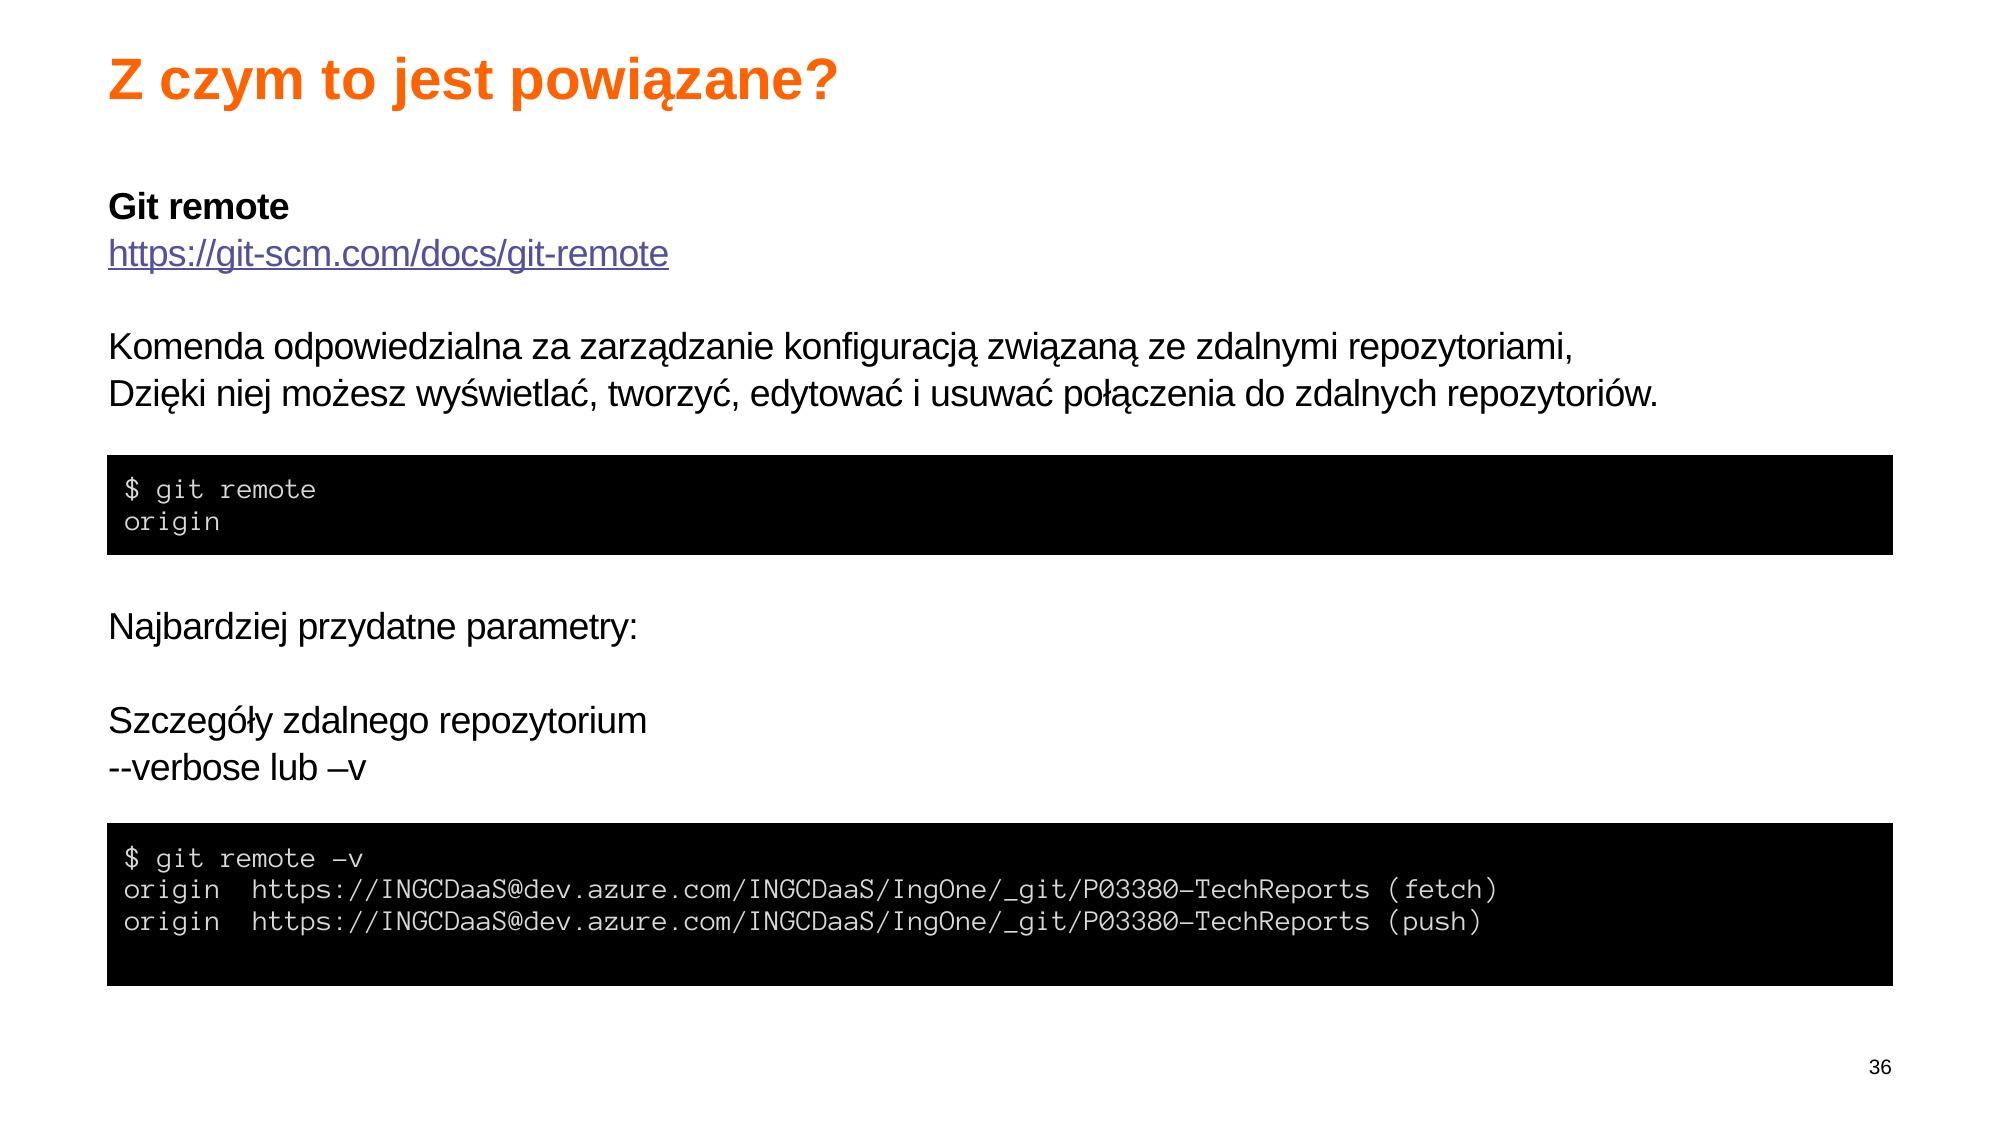

# Z czym to jest powiązane?
Git remote
https://git-scm.com/docs/git-remote

Komenda odpowiedzialna za zarządzanie konfiguracją związaną ze zdalnymi repozytoriami,
Dzięki niej możesz wyświetlać, tworzyć, edytować i usuwać połączenia do zdalnych repozytoriów.

Najbardziej przydatne parametry:

Szczegóły zdalnego repozytorium
--verbose lub –v

$ git remote
origin

$ git remote -v
origin  https://INGCDaaS@dev.azure.com/INGCDaaS/IngOne/_git/P03380-TechReports (fetch)
origin  https://INGCDaaS@dev.azure.com/INGCDaaS/IngOne/_git/P03380-TechReports (push)

36